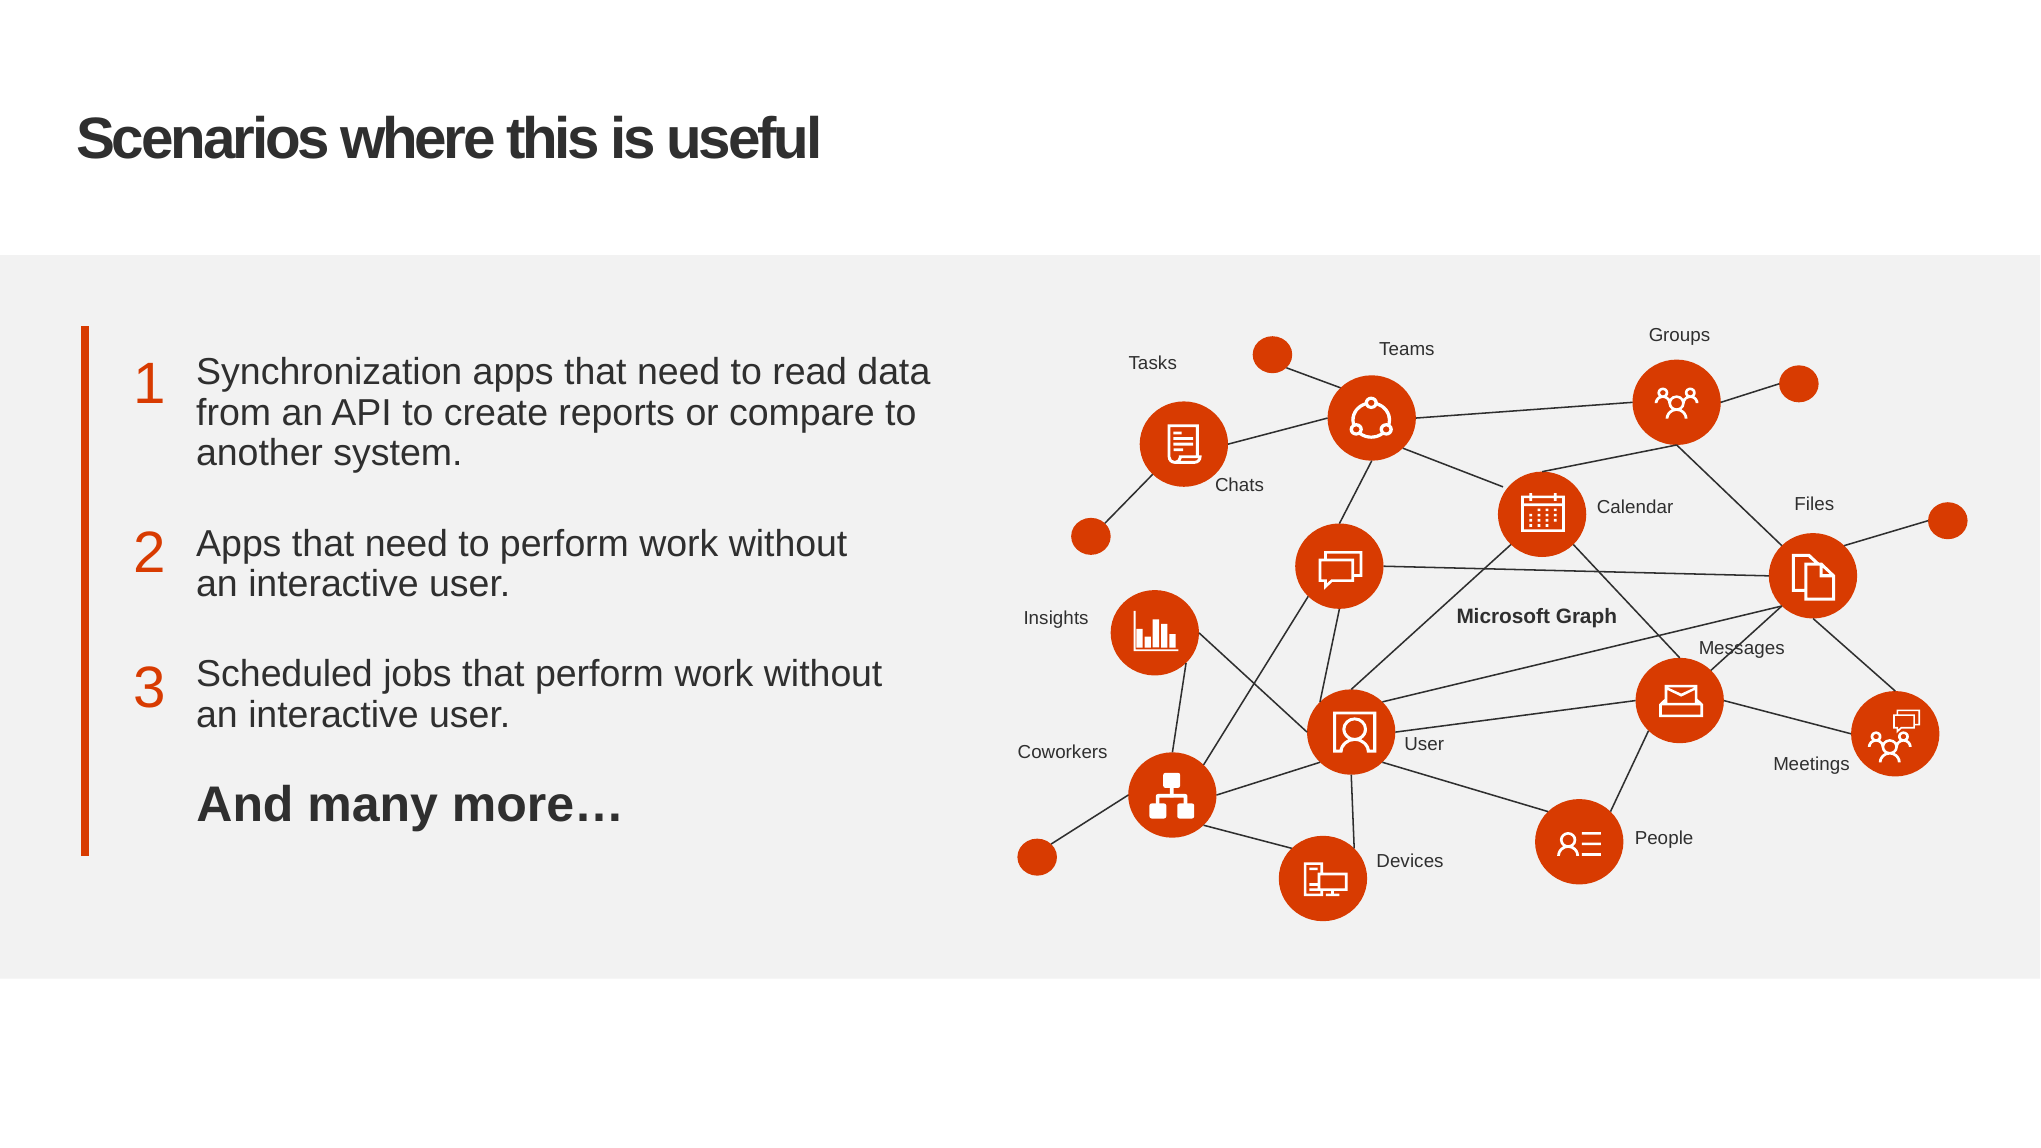

# Scenarios where this is useful

Groups
Teams

Tasks

Chats

Files
Calendar

Microsoft Graph
Insights

Messages

User

Coworkers
Meetings

People

Devices

Synchronization apps that need to read data from an API to create reports or compare to another system.
Apps that need to perform work without
an interactive user.
Scheduled jobs that perform work without an interactive user.
1
2
3
And many more…